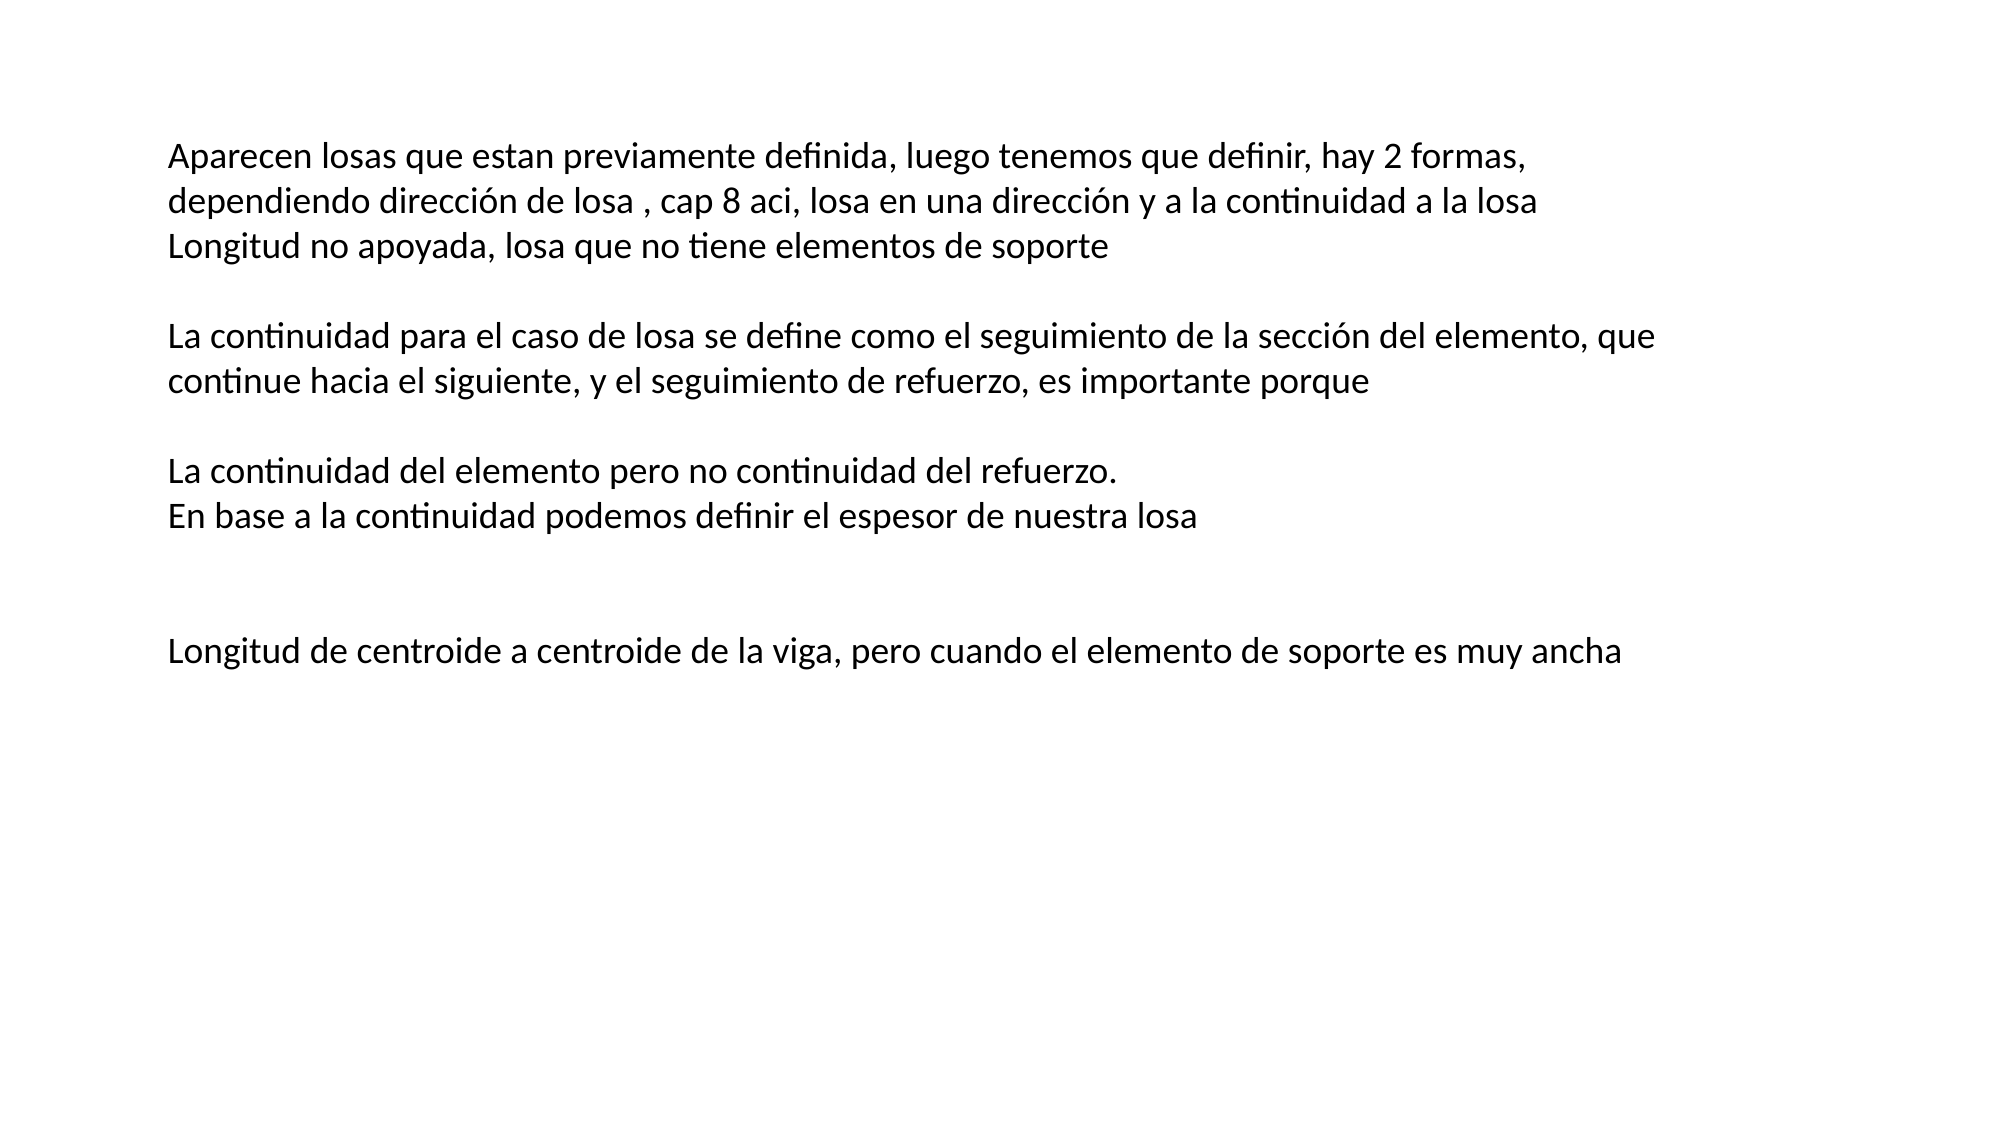

Aparecen losas que estan previamente definida, luego tenemos que definir, hay 2 formas, dependiendo dirección de losa , cap 8 aci, losa en una dirección y a la continuidad a la losa
Longitud no apoyada, losa que no tiene elementos de soporte

La continuidad para el caso de losa se define como el seguimiento de la sección del elemento, que continue hacia el siguiente, y el seguimiento de refuerzo, es importante porque

La continuidad del elemento pero no continuidad del refuerzo.
En base a la continuidad podemos definir el espesor de nuestra losa

Longitud de centroide a centroide de la viga, pero cuando el elemento de soporte es muy ancha